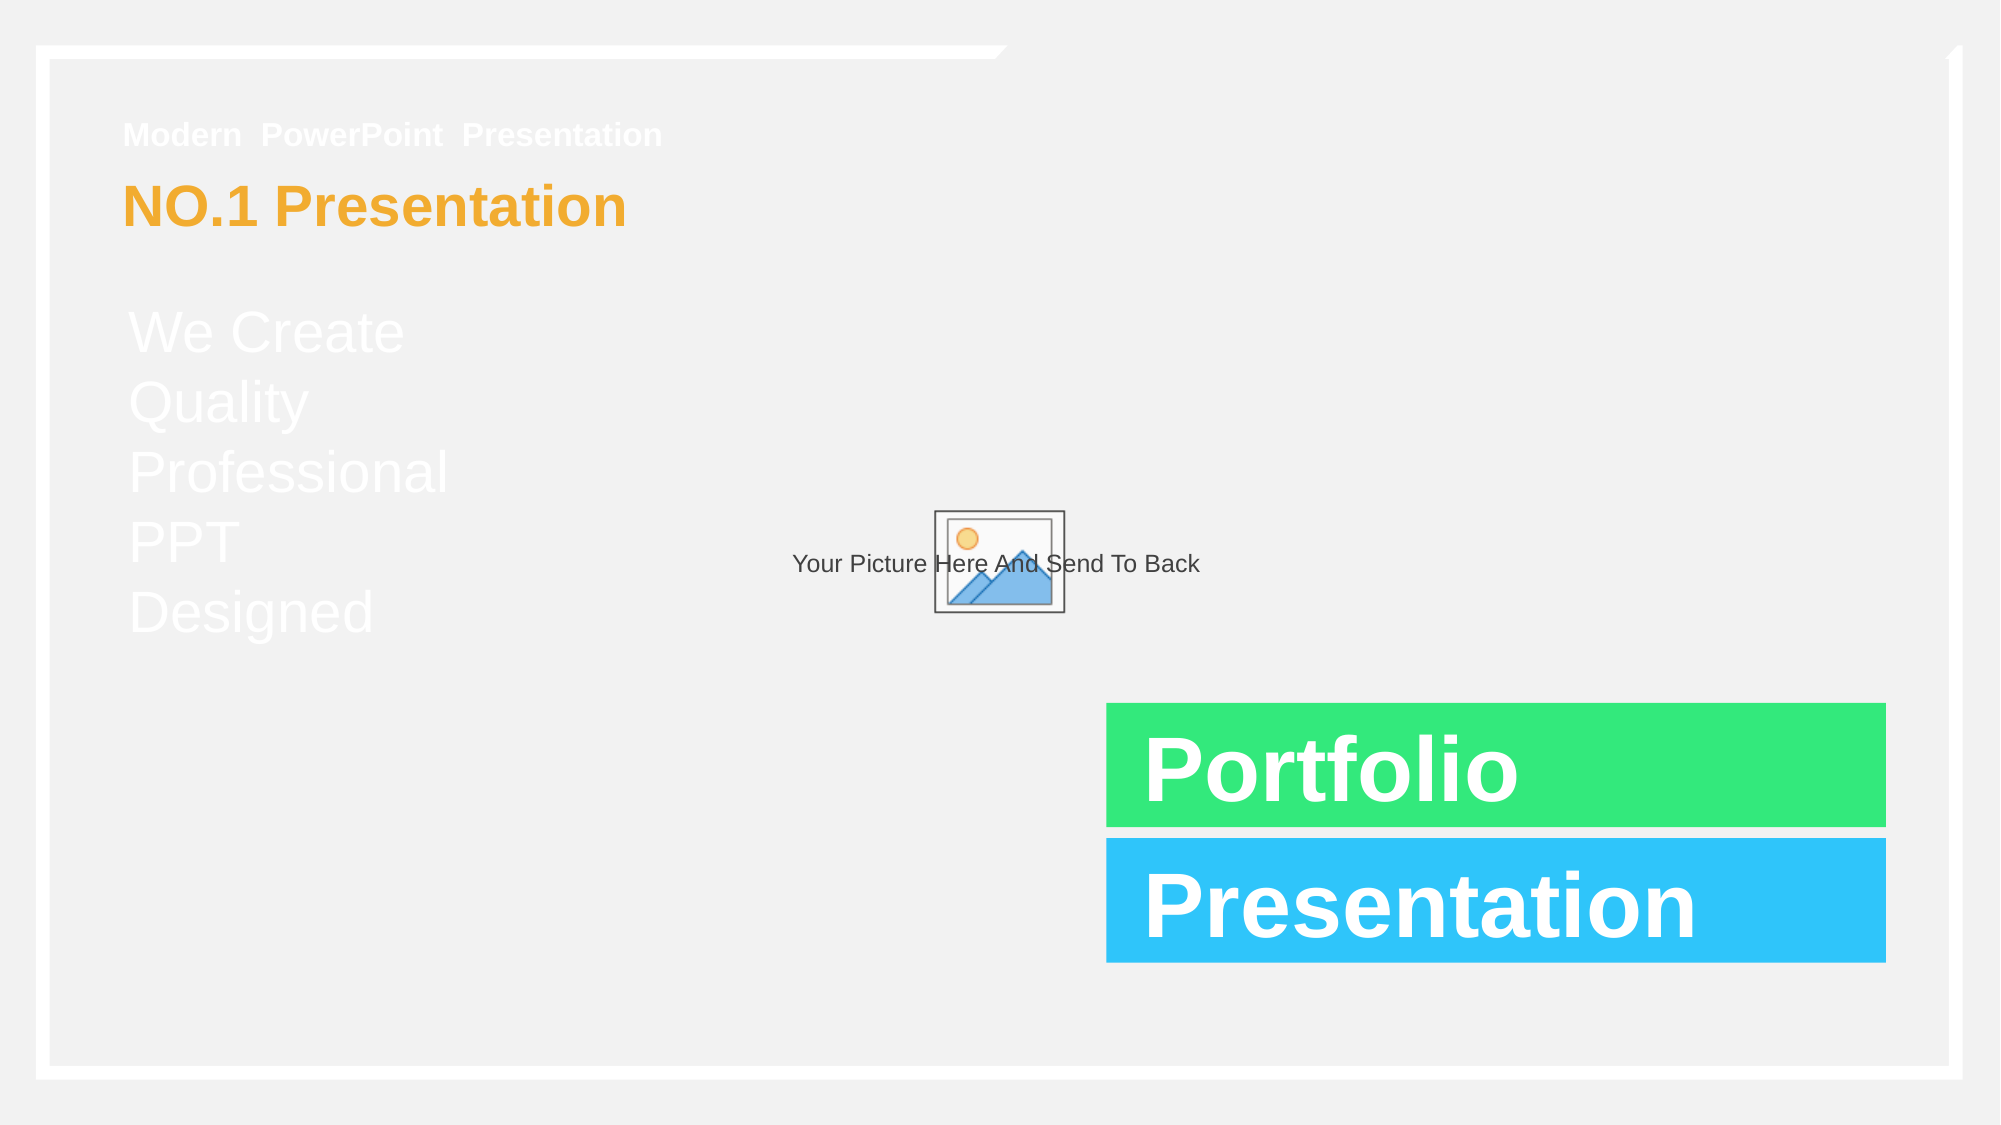

Modern  PowerPoint  Presentation
NO.1 Presentation
We Create
Quality Professional
PPT Designed

Portfolio

Presentation